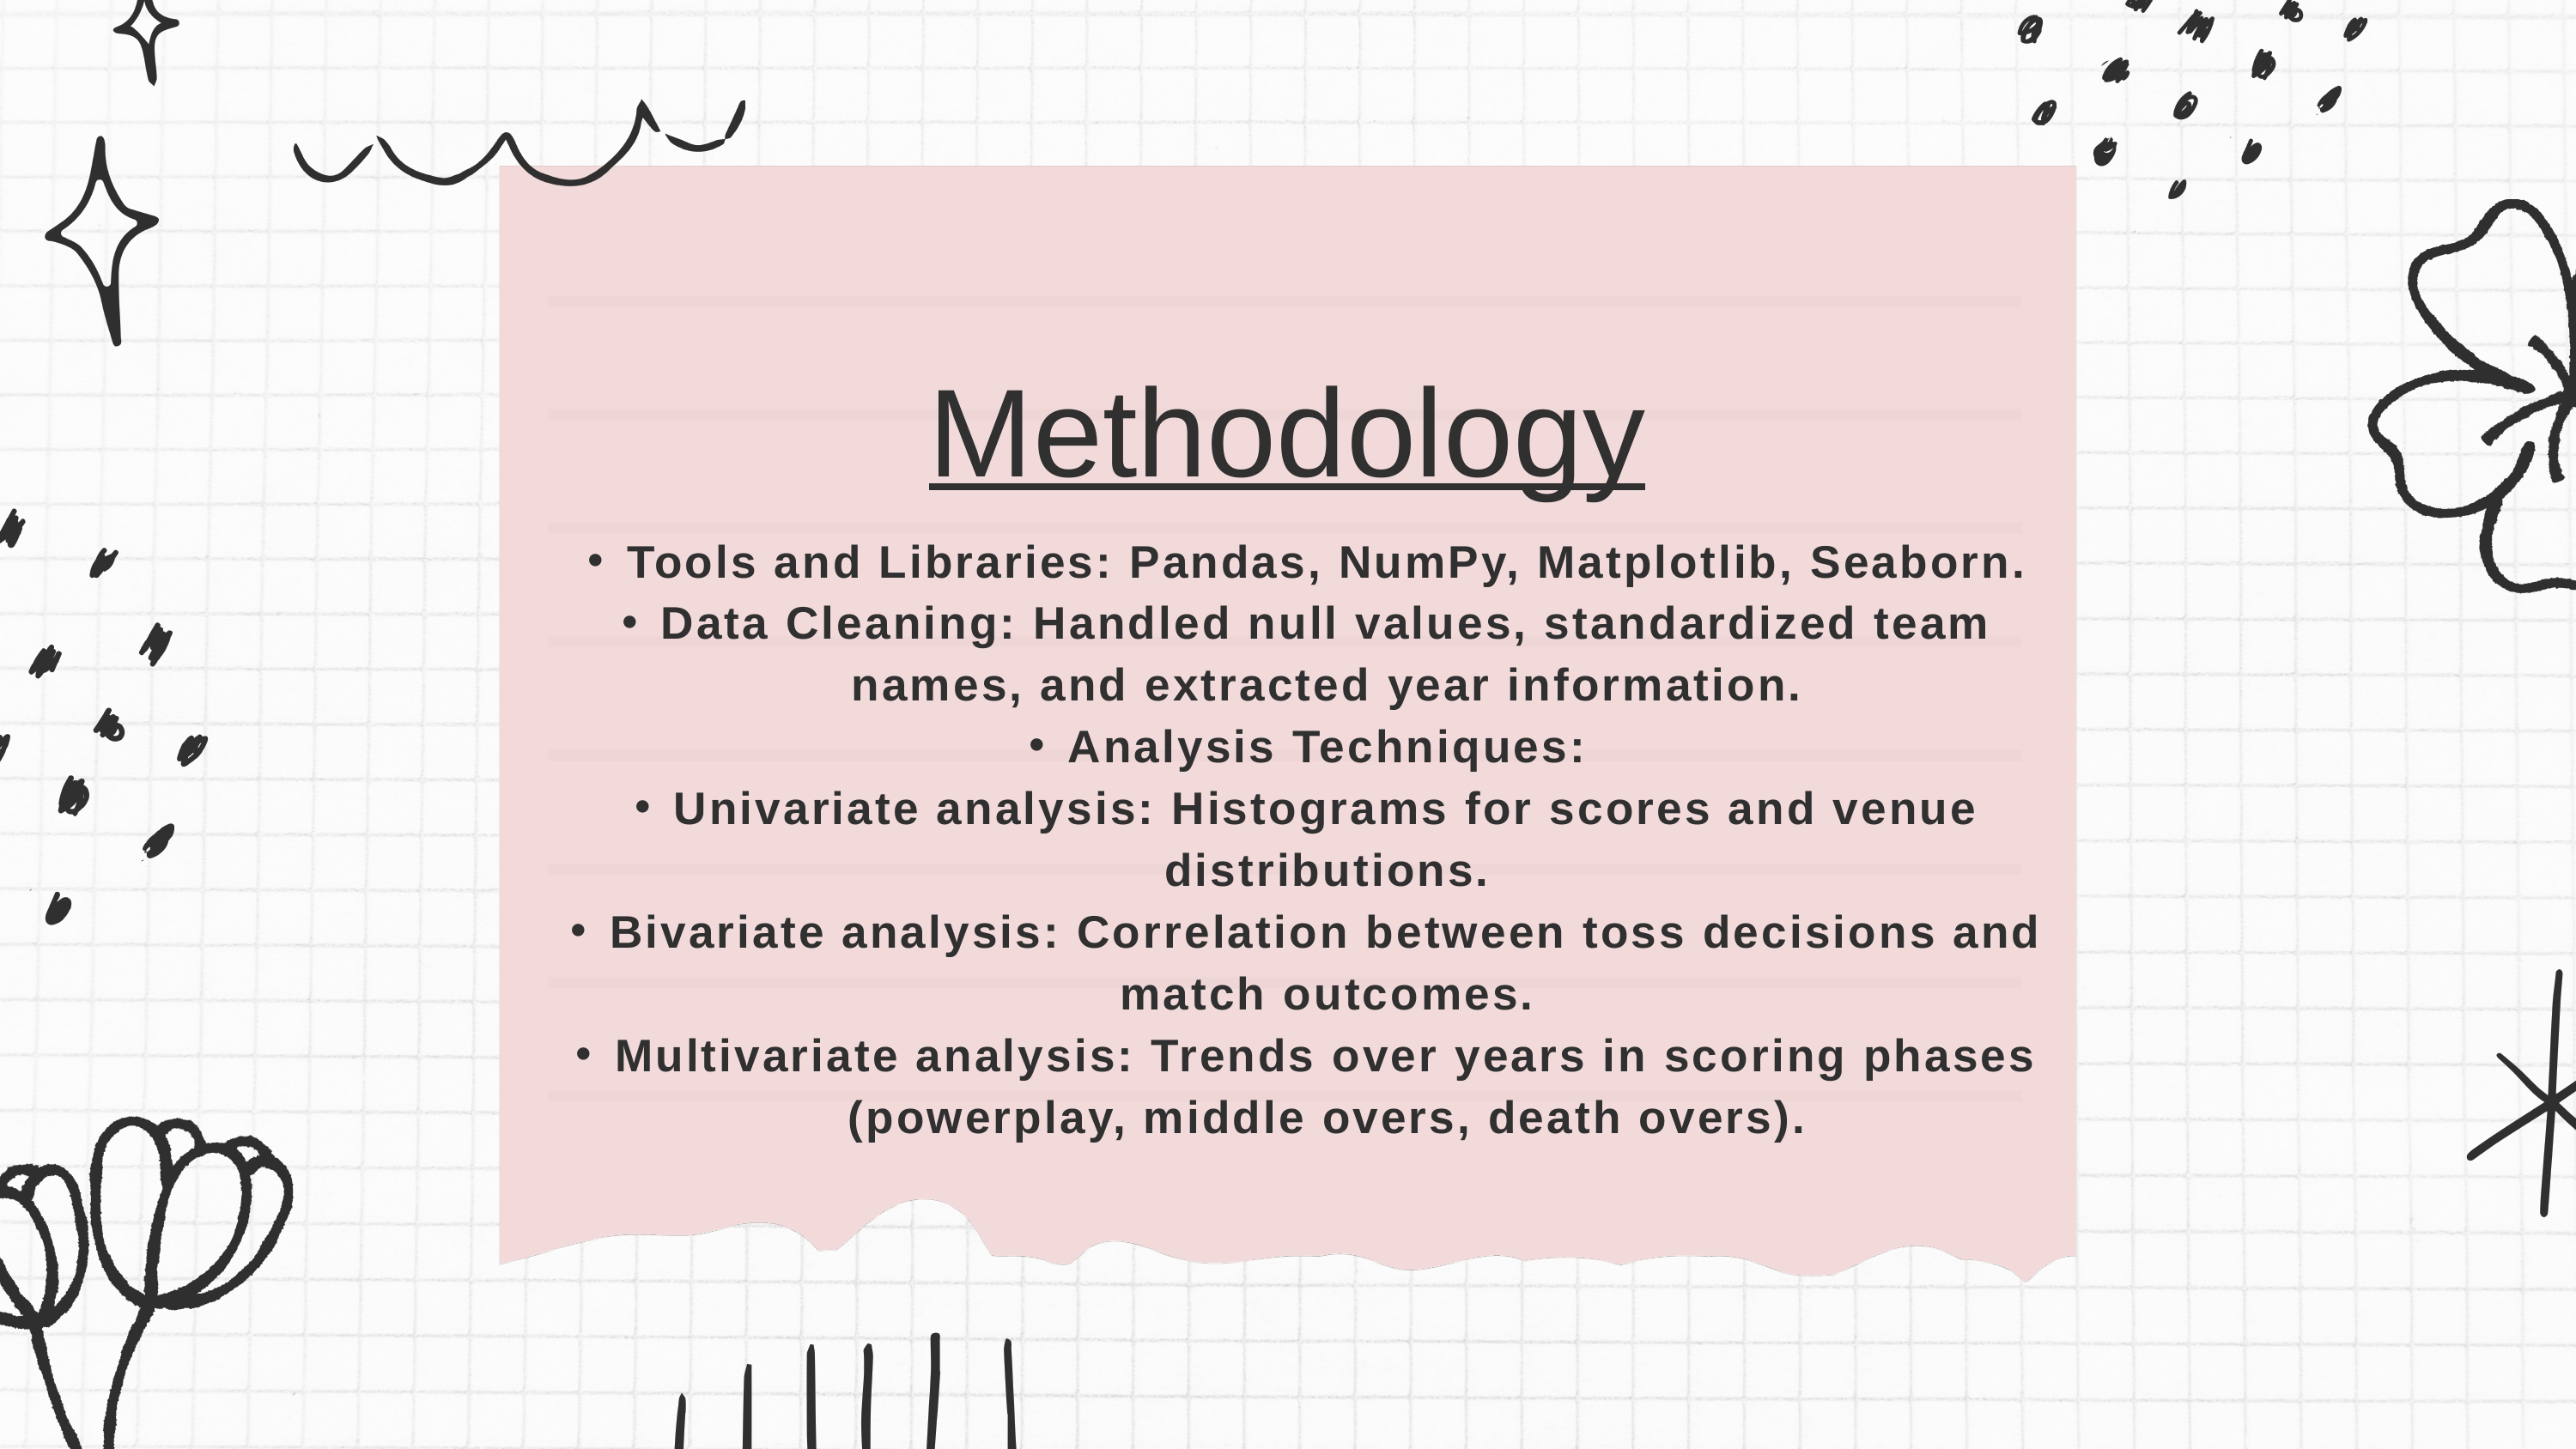

Methodology

Tools and Libraries: Pandas, NumPy, Matplotlib, Seaborn.
Data Cleaning: Handled null values, standardized team names, and extracted year information.
Analysis Techniques:
Univariate analysis: Histograms for scores and venue distributions.
Bivariate analysis: Correlation between toss decisions and match outcomes.
Multivariate analysis: Trends over years in scoring phases (powerplay, middle overs, death overs).